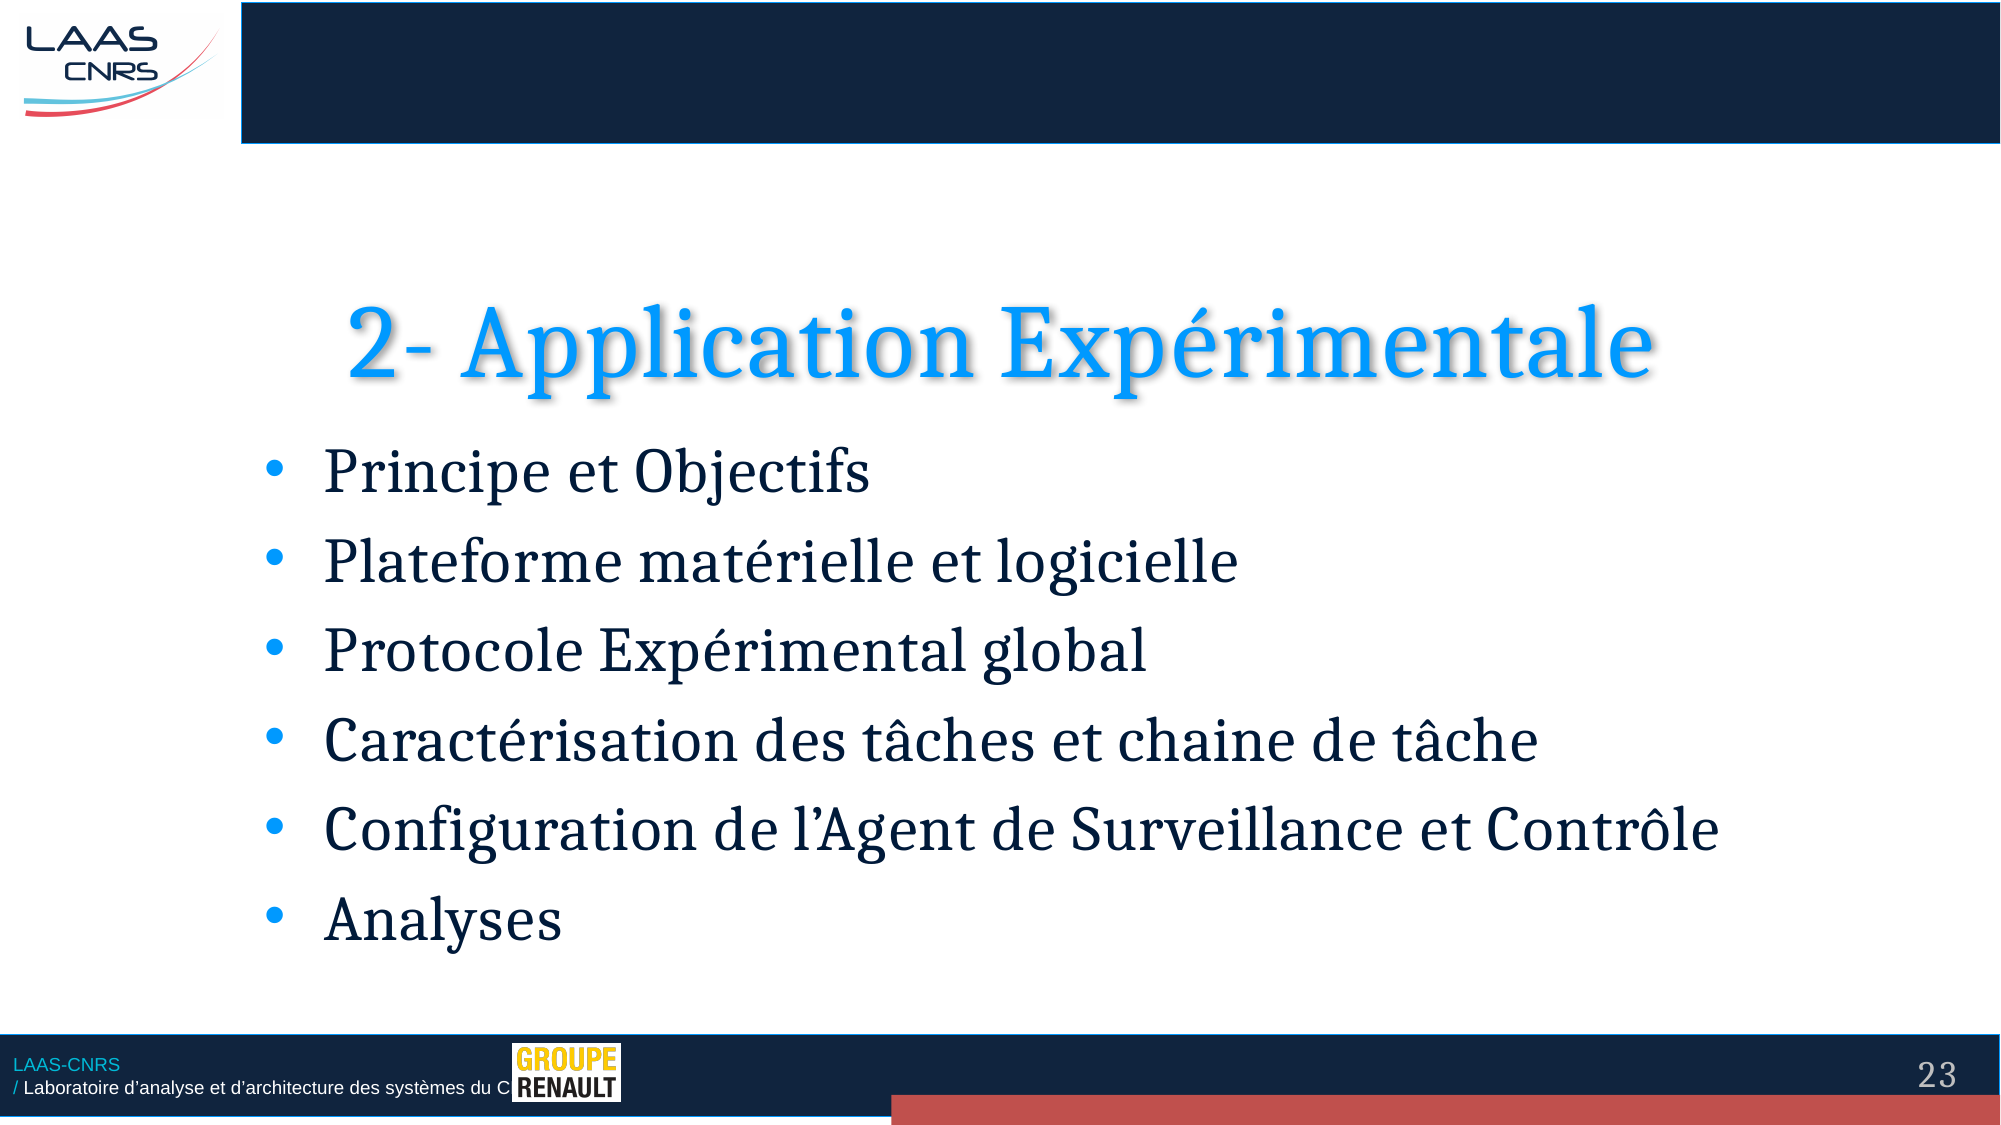

# 2- Application Expérimentale
Principe et Objectifs
Plateforme matérielle et logicielle
Protocole Expérimental global
Caractérisation des tâches et chaine de tâche
Configuration de l’Agent de Surveillance et Contrôle
Analyses